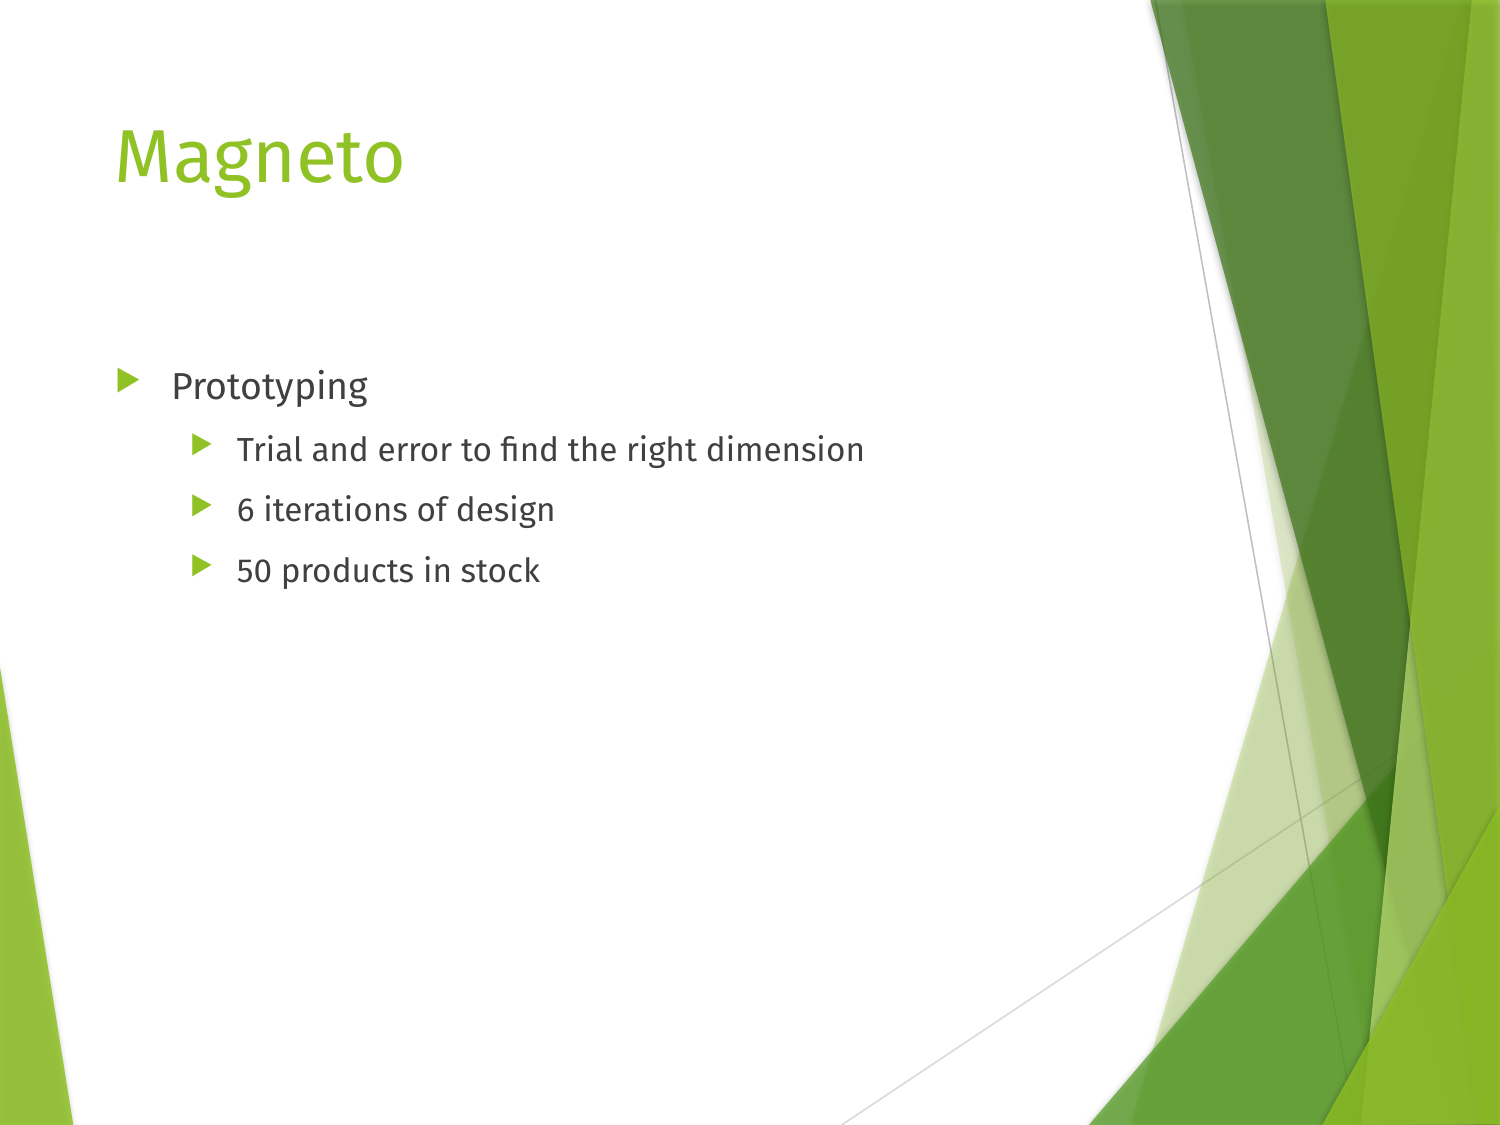

# Magneto
Prototyping
Trial and error to find the right dimension
6 iterations of design
50 products in stock